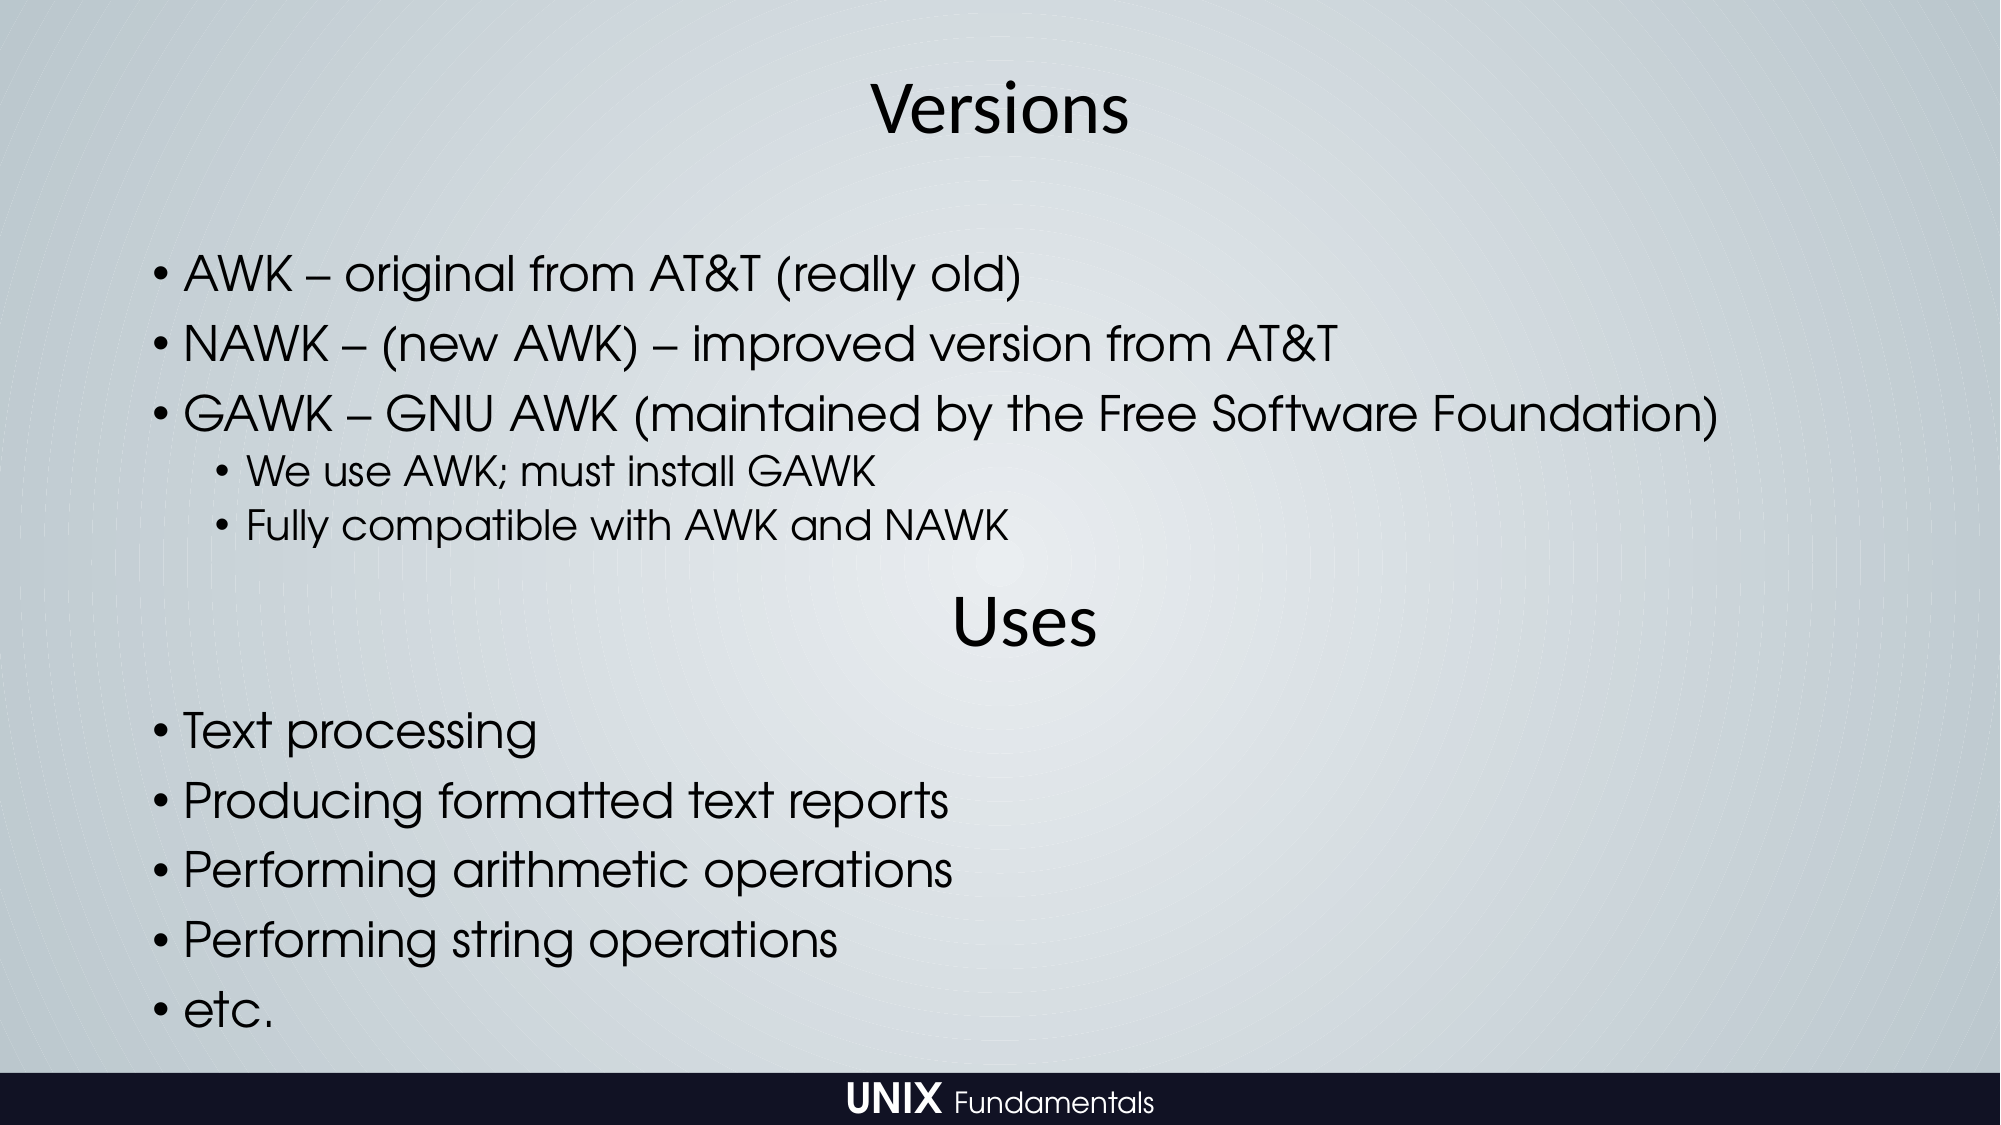

# Versions
AWK – original from AT&T (really old)
NAWK – (new AWK) – improved version from AT&T
GAWK – GNU AWK (maintained by the Free Software Foundation)
We use AWK; must install GAWK
Fully compatible with AWK and NAWK

Text processing
Producing formatted text reports
Performing arithmetic operations
Performing string operations
etc.

Uses